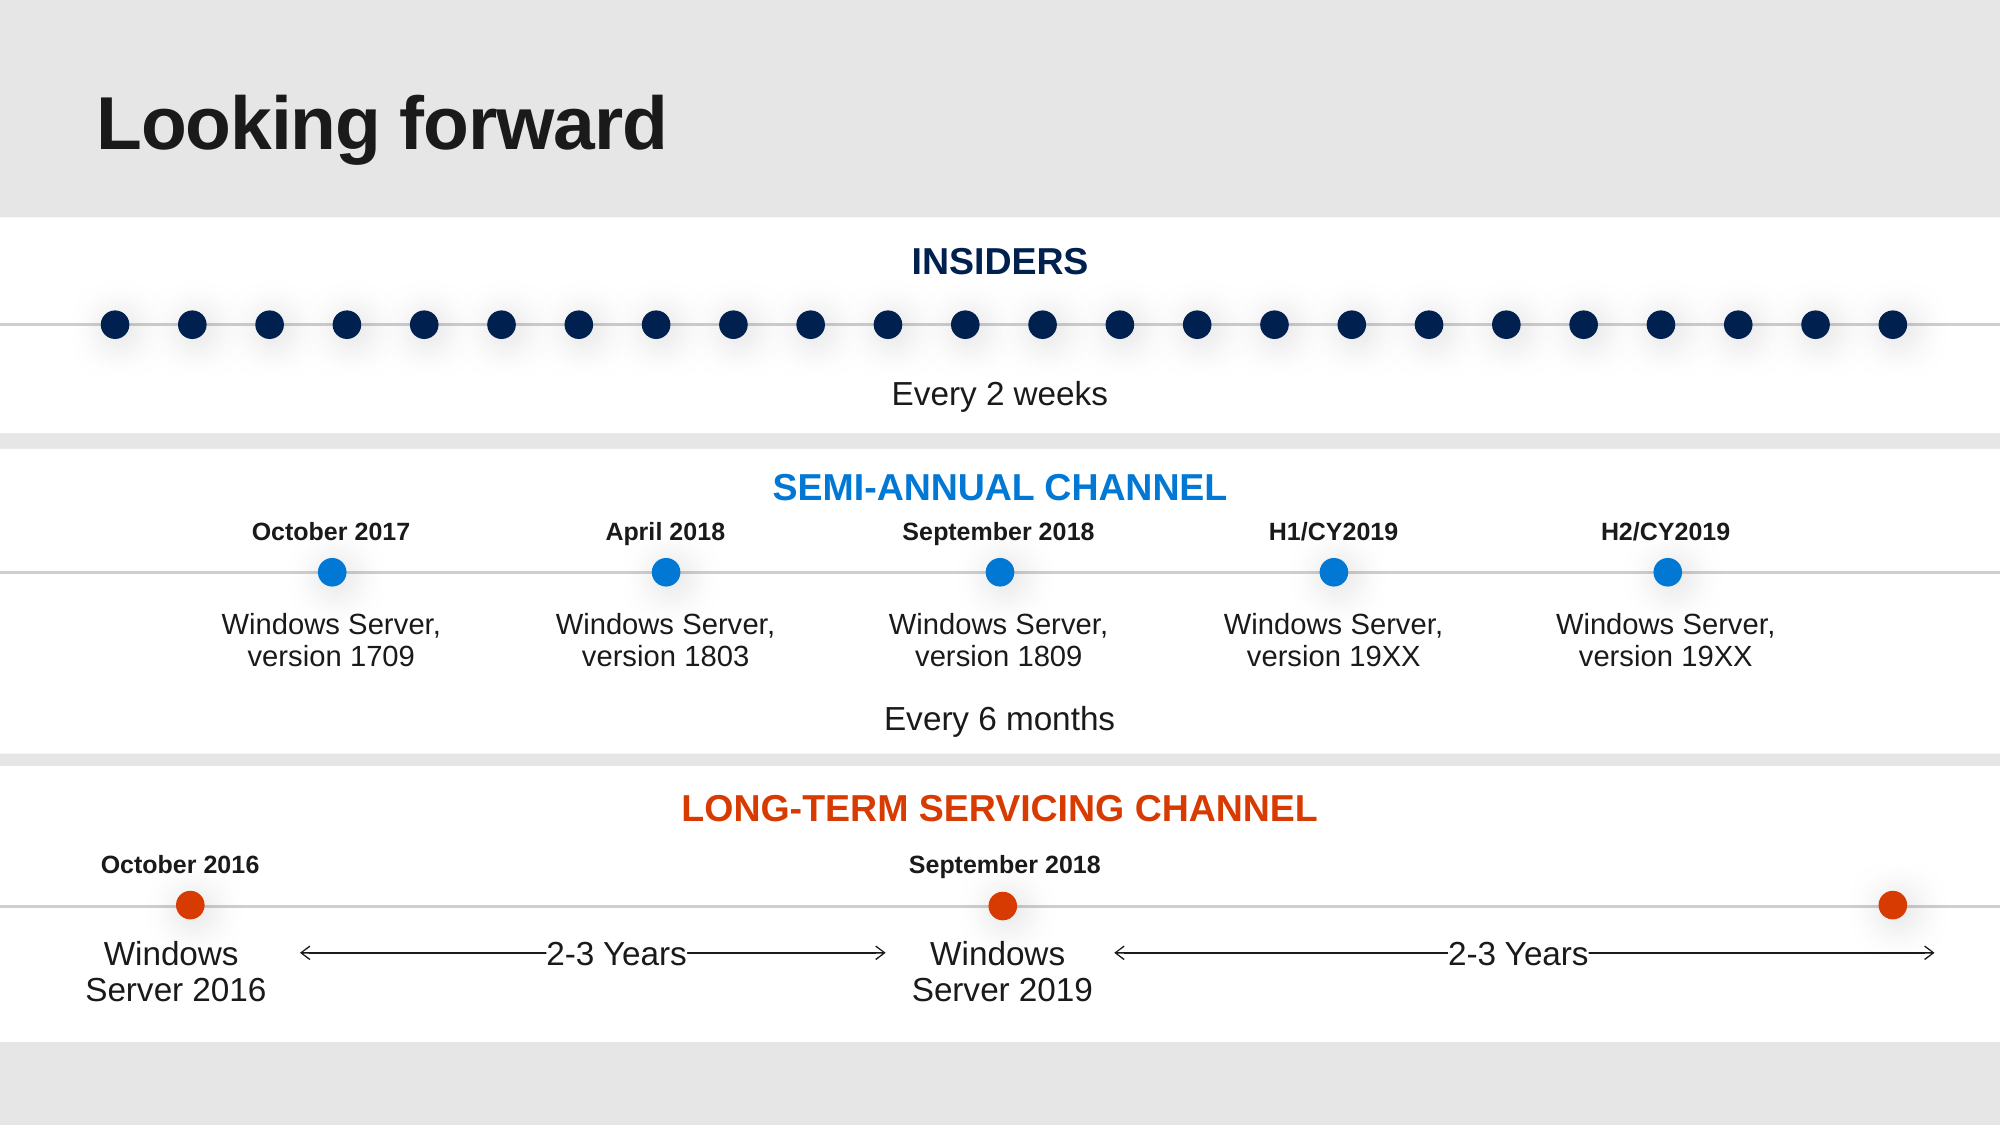

# Looking forward

INSIDERS

Every 2 weeks
SEMI-ANNUAL CHANNEL

October 2017
April 2018
September 2018
H1/CY2019
H2/CY2019

Windows Server,
version 1709
Windows Server,
version 1803
Windows Server,
version 1809
Windows Server,
version 19XX
Windows Server,
version 19XX
Every 6 months
LONG-TERM SERVICING CHANNEL

October 2016
September 2018

2-3 Years
2-3 Years
Windows
Server 2016
Windows
Server 2019